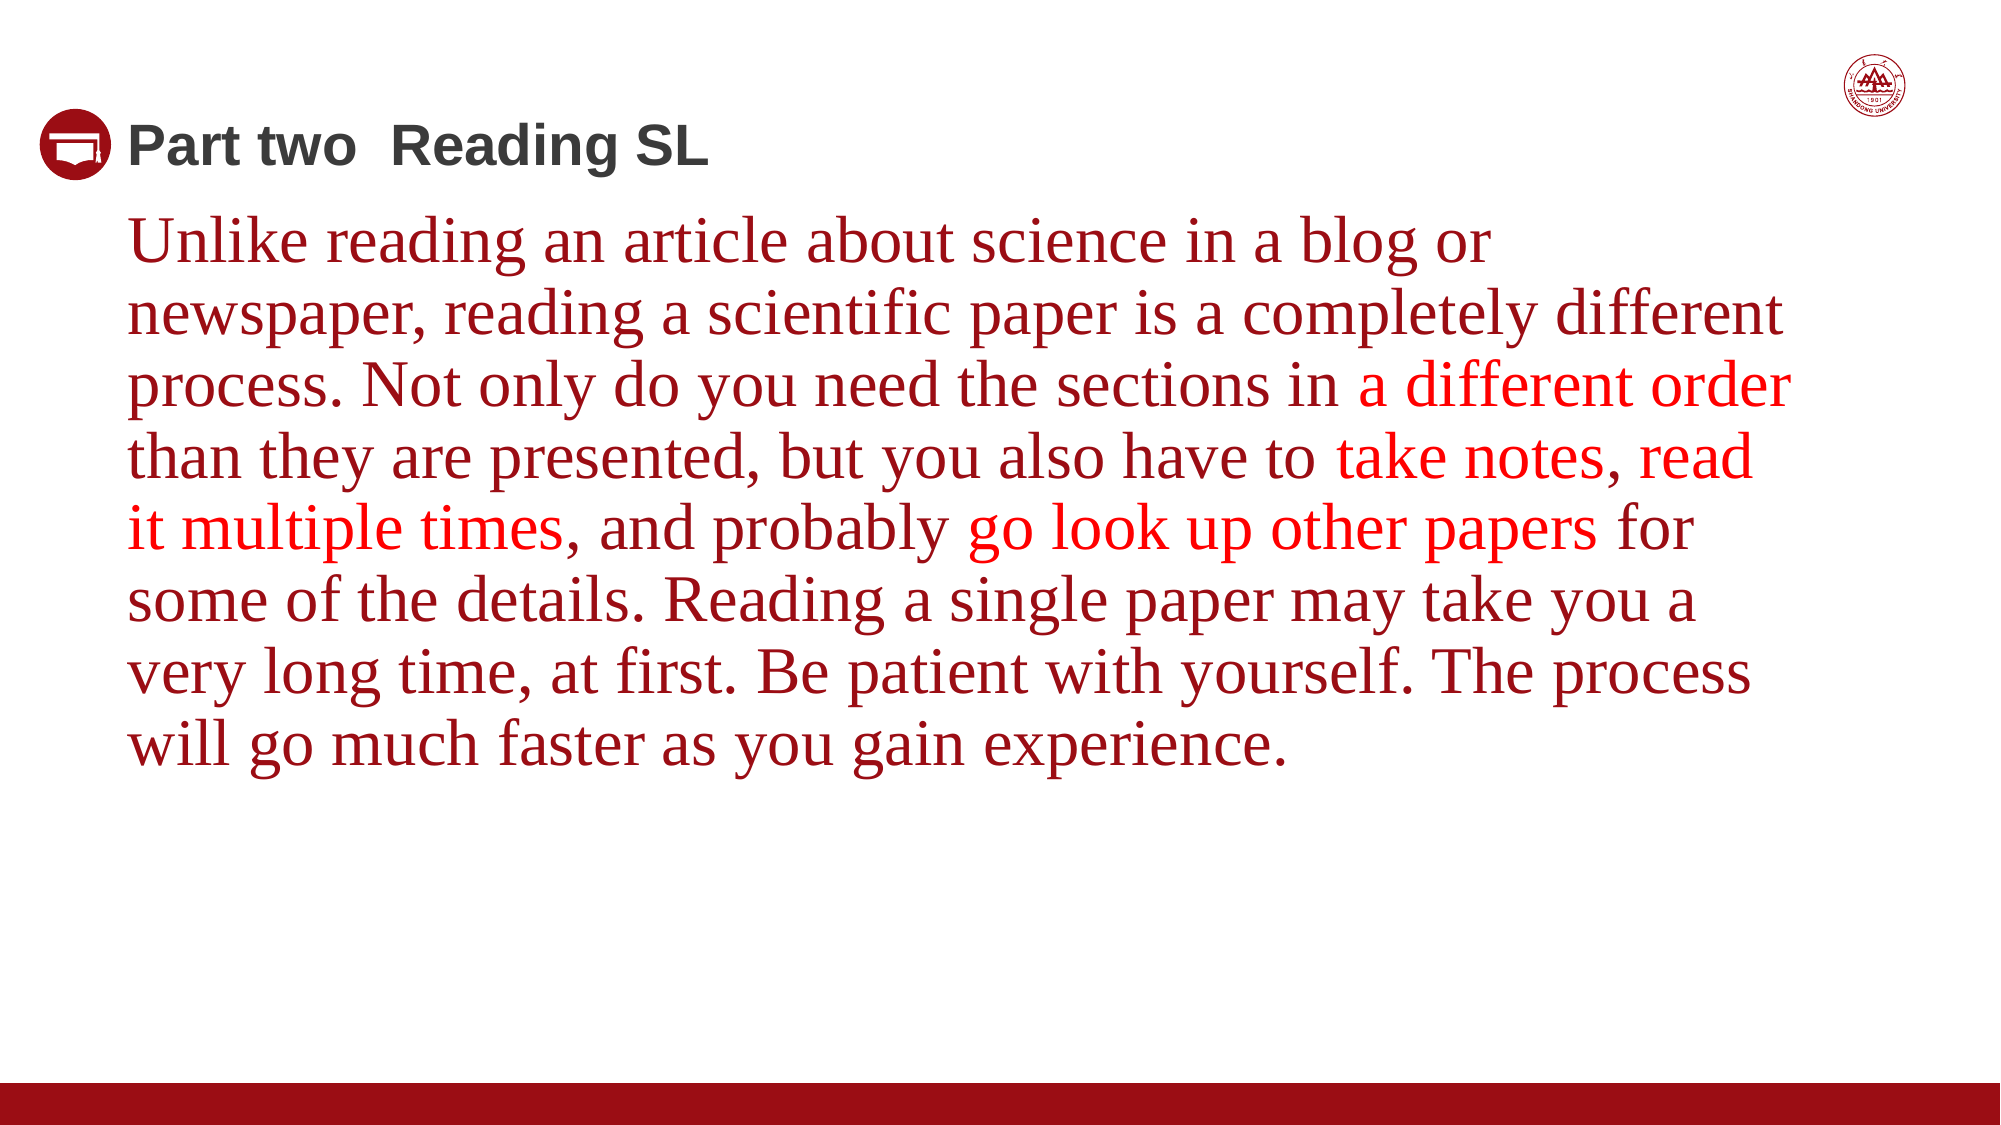

Part two  Reading SL

Unlike reading an article about science in a blog or newspaper, reading a scientific paper is a completely different process. Not only do you need the sections in a different order than they are presented, but you also have to take notes, read it multiple times, and probably go look up other papers for some of the details. Reading a single paper may take you a very long time, at first. Be patient with yourself. The process will go much faster as you gain experience.